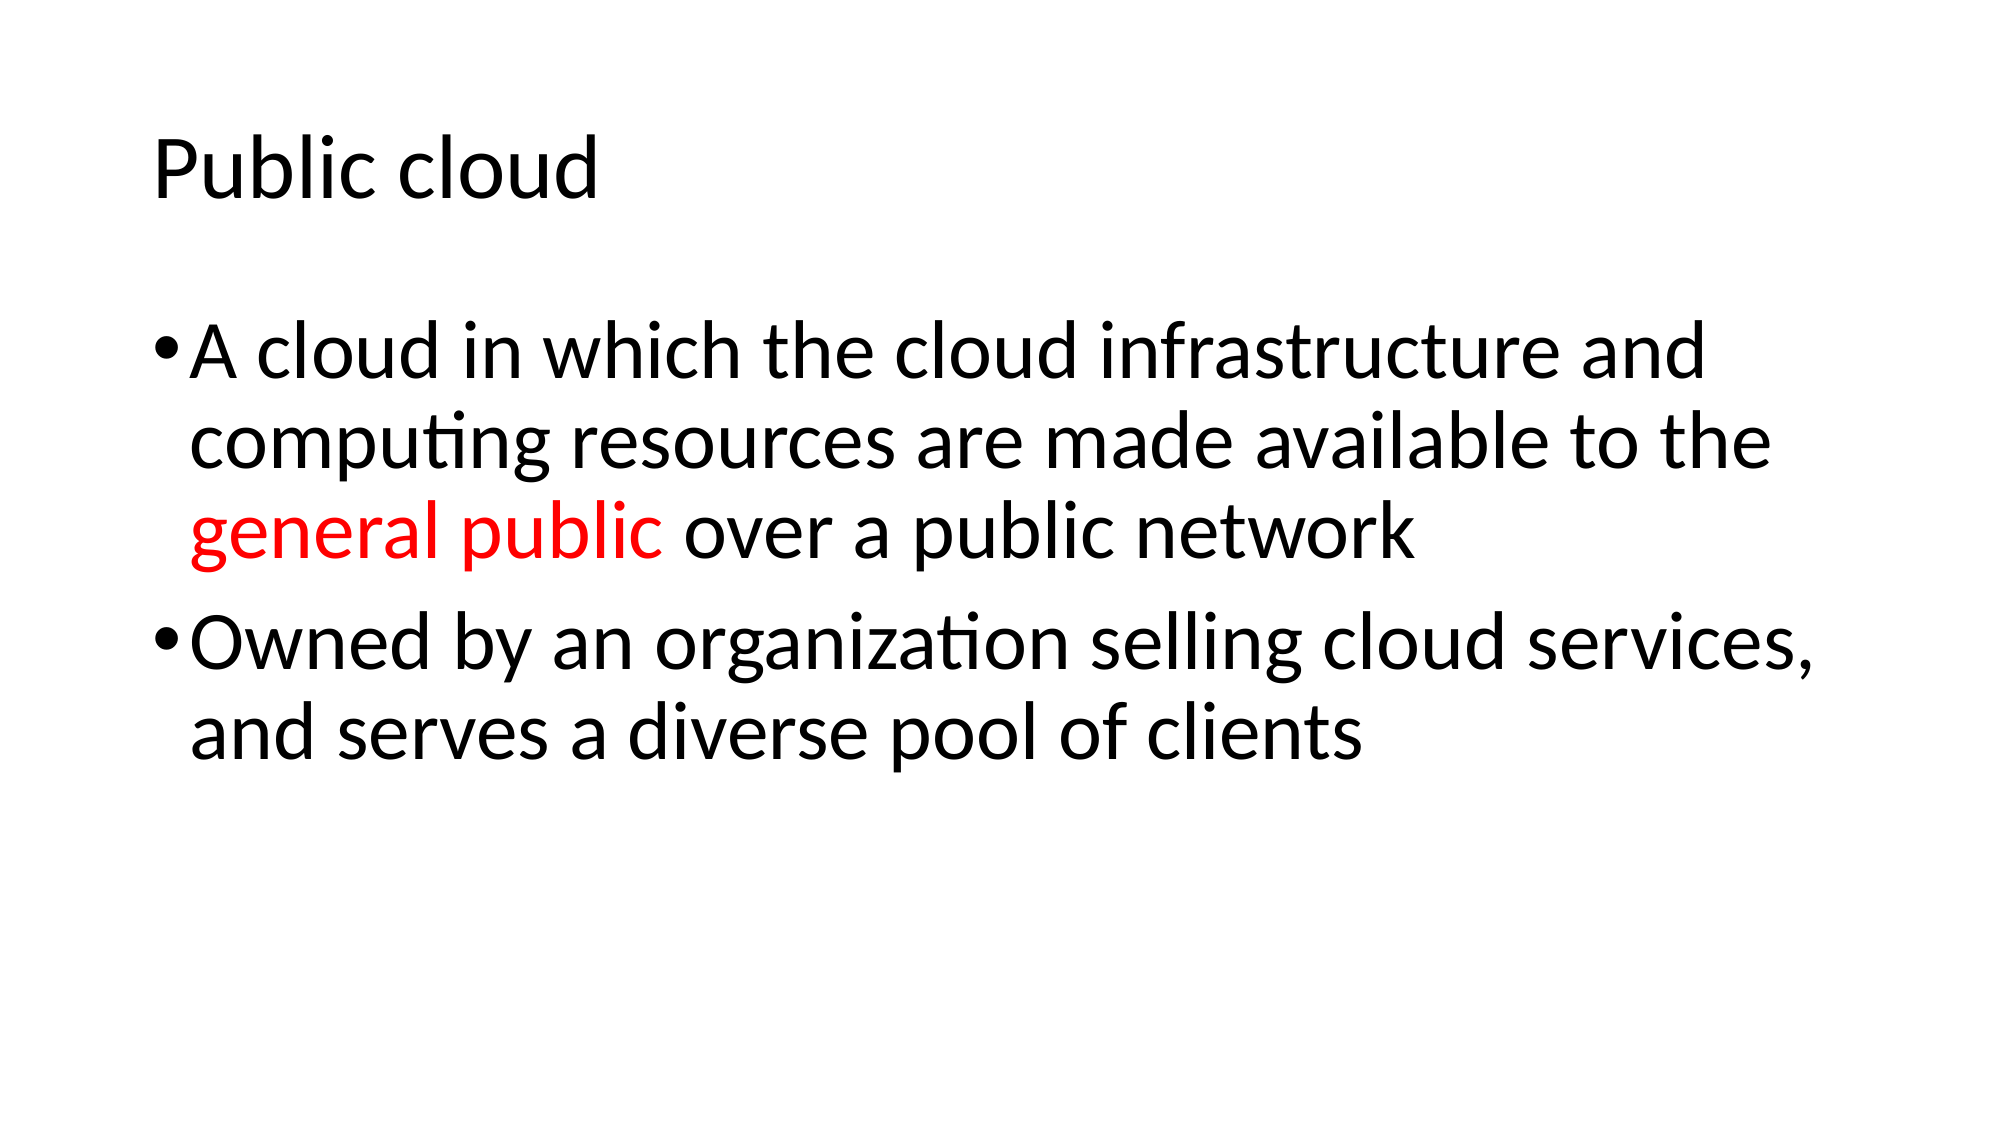

# Public cloud
A cloud in which the cloud infrastructure and computing resources are made available to the general public over a public network
Owned by an organization selling cloud services,  and serves a diverse pool of clients